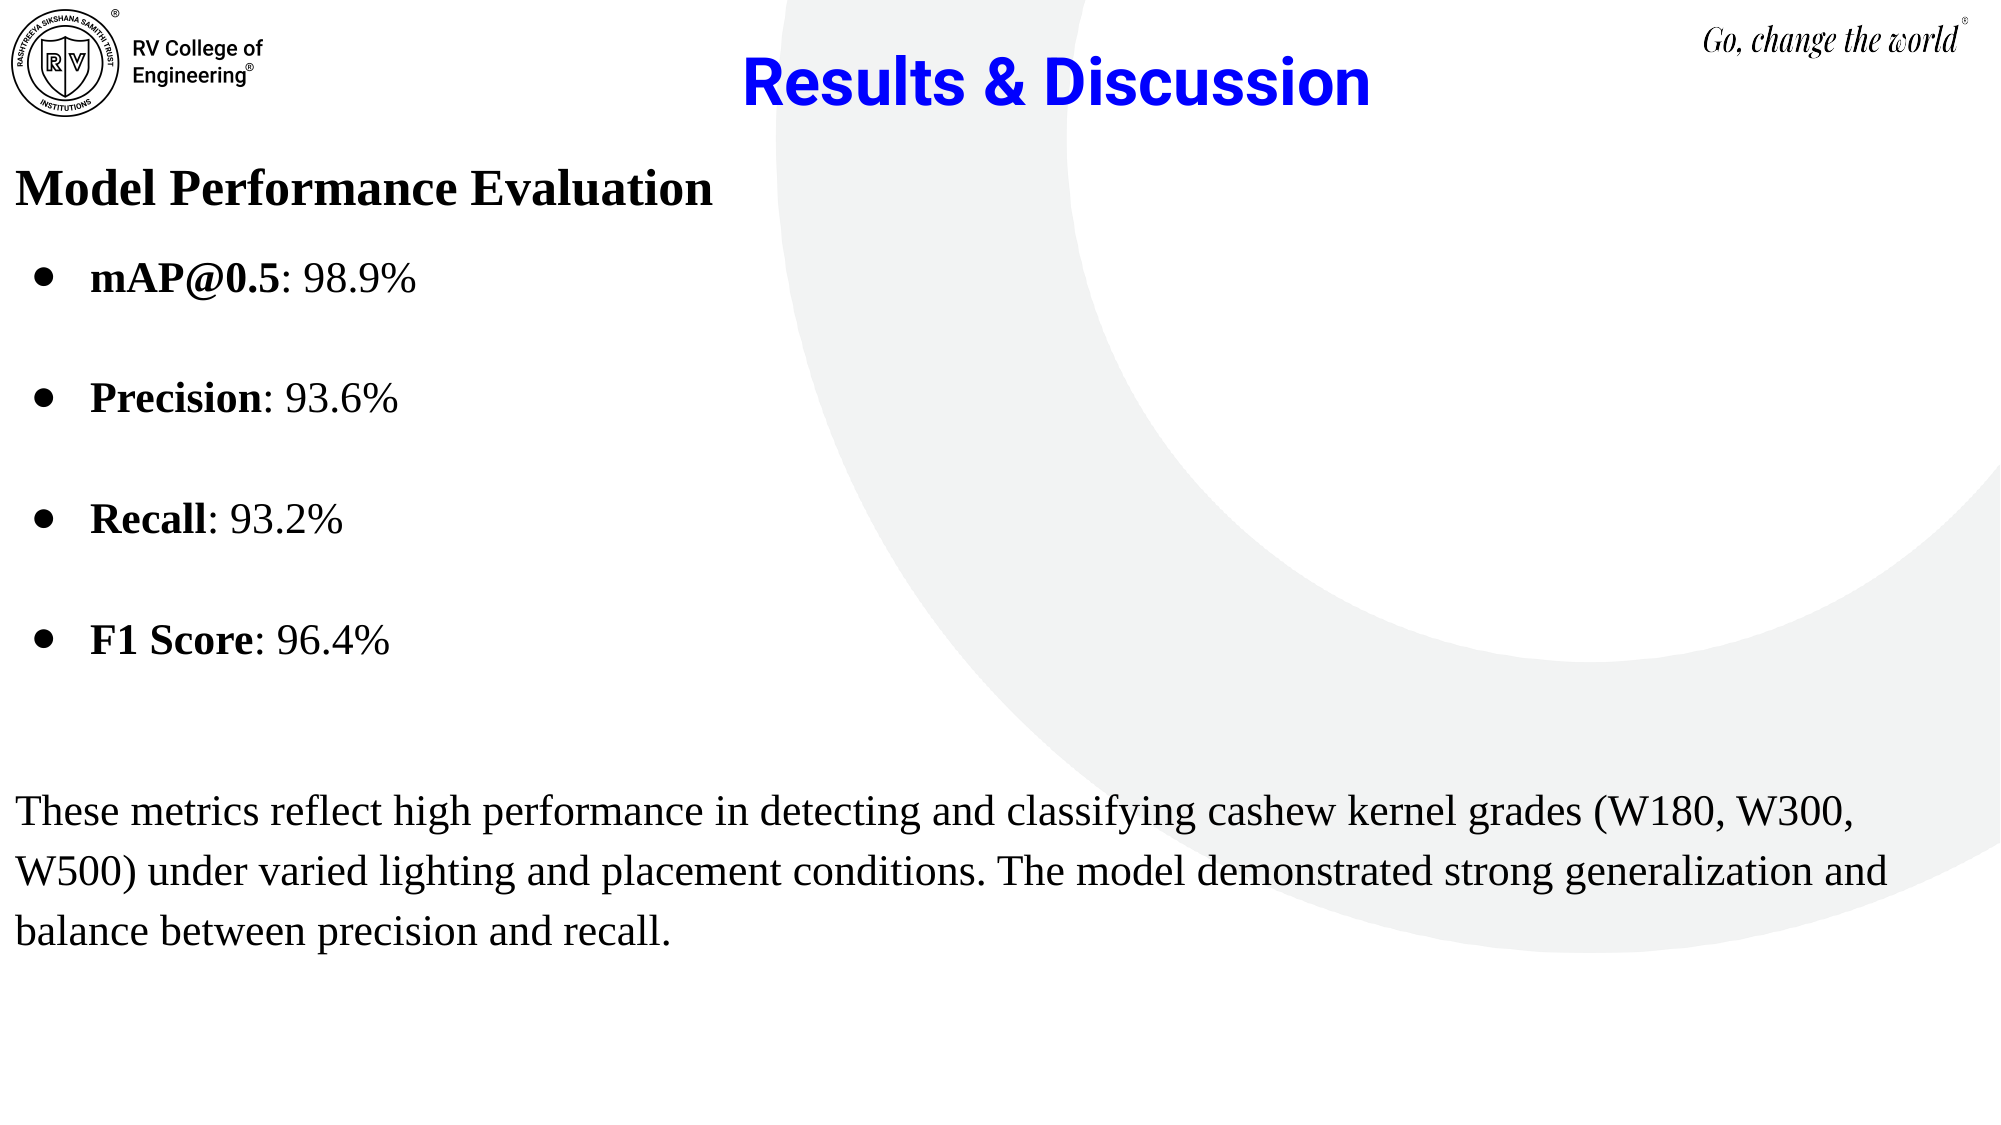

# Results & Discussion
Model Performance Evaluation
mAP@0.5: 98.9%
Precision: 93.6%
Recall: 93.2%
F1 Score: 96.4%

These metrics reflect high performance in detecting and classifying cashew kernel grades (W180, W300, W500) under varied lighting and placement conditions. The model demonstrated strong generalization and balance between precision and recall.